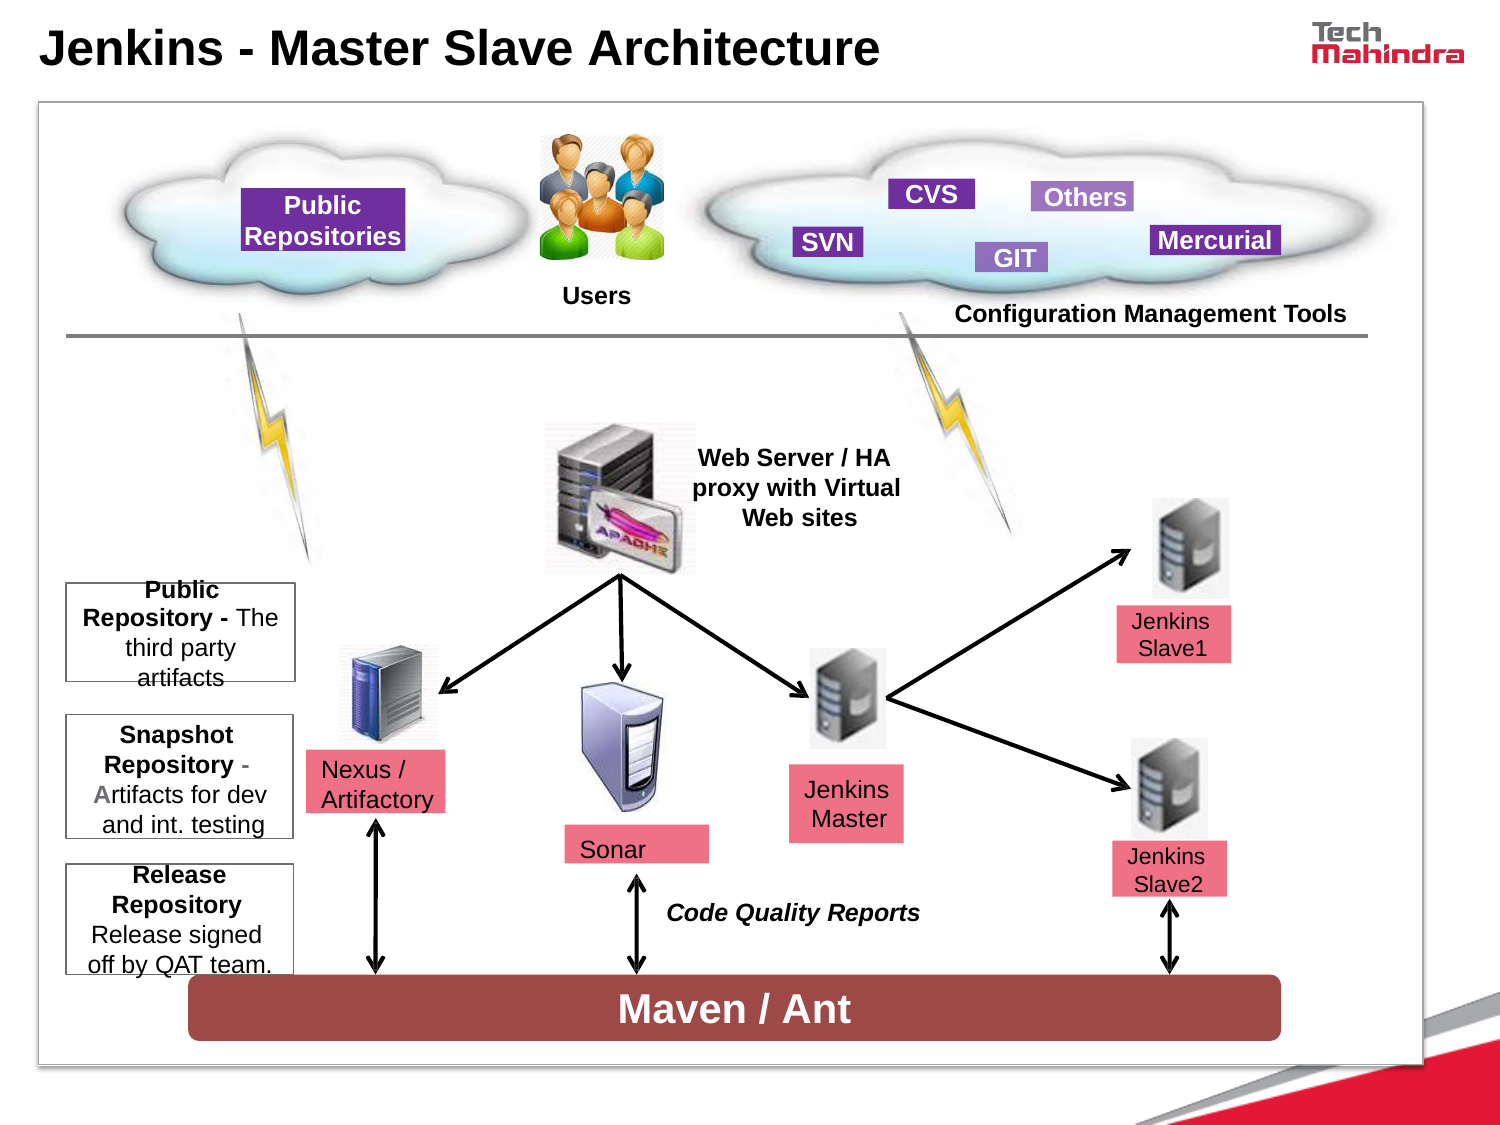

# Jenkins - Master Slave Architecture

CVS
Others

Public  Repositories
Mercurial
SVN
GIT

Users
Configuration Management Tools

Web Server / HA  proxy with Virtual  Web sites

Public

Repository - The  third party  artifacts

Jenkins  Slave1

Snapshot  Repository -  Artifacts for dev  and int. testing

Nexus /  Artifactory

Jenkins  Master

Sonar
Jenkins  Slave2
Release

Repository  Release signed  off by QAT team.
Code Quality Reports

Maven / Ant